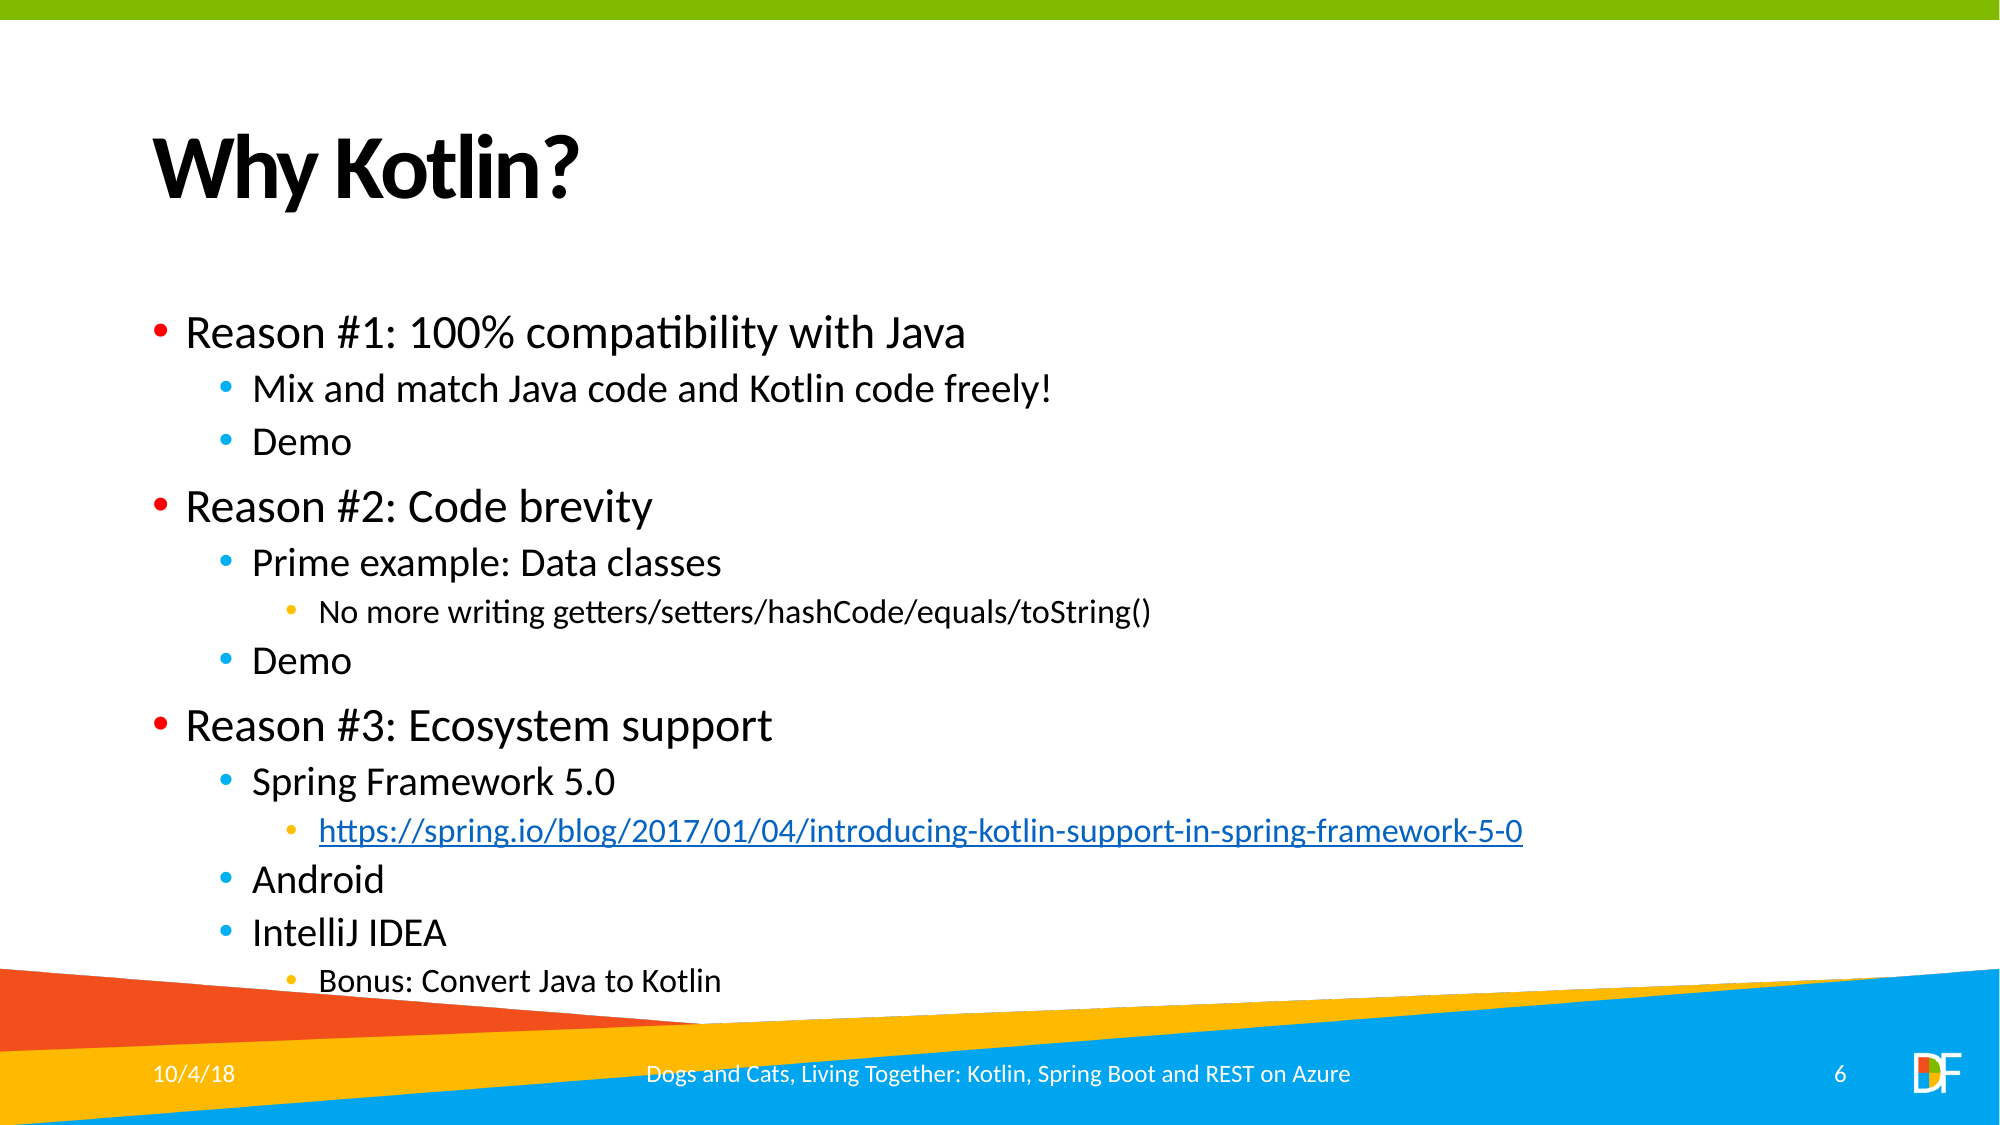

# Why Kotlin?
Reason #1: 100% compatibility with Java
Mix and match Java code and Kotlin code freely!
Demo
Reason #2: Code brevity
Prime example: Data classes
No more writing getters/setters/hashCode/equals/toString()
Demo
Reason #3: Ecosystem support
Spring Framework 5.0
https://spring.io/blog/2017/01/04/introducing-kotlin-support-in-spring-framework-5-0
Android
IntelliJ IDEA
Bonus: Convert Java to Kotlin

10/4/18
Dogs and Cats, Living Together: Kotlin, Spring Boot and REST on Azure
6